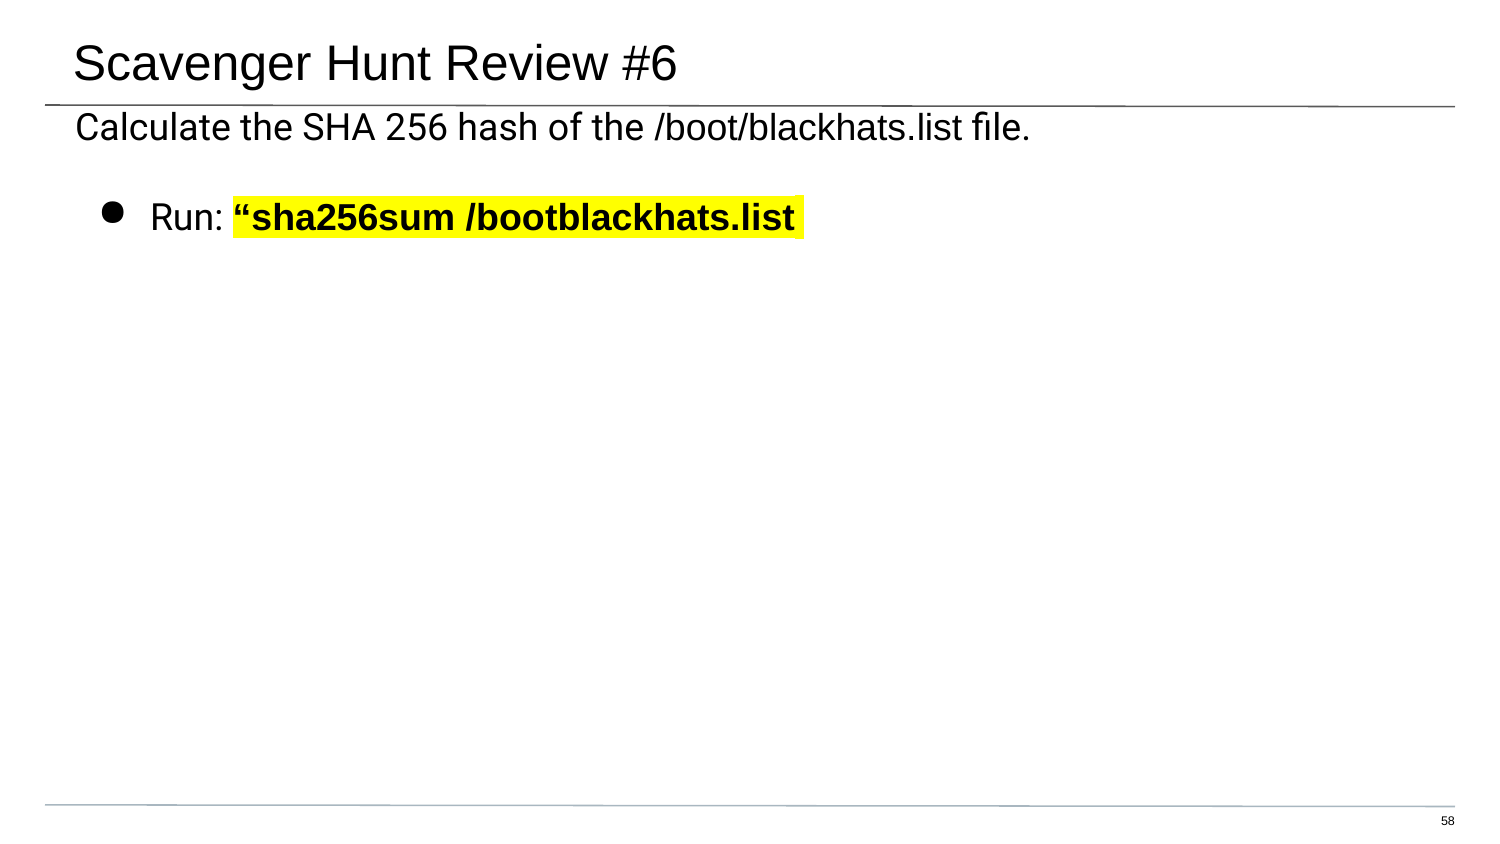

# Scavenger Hunt Review #6
Calculate the SHA 256 hash of the /boot/blackhats.list file.

Run: “sha256sum /bootblackhats.list

58